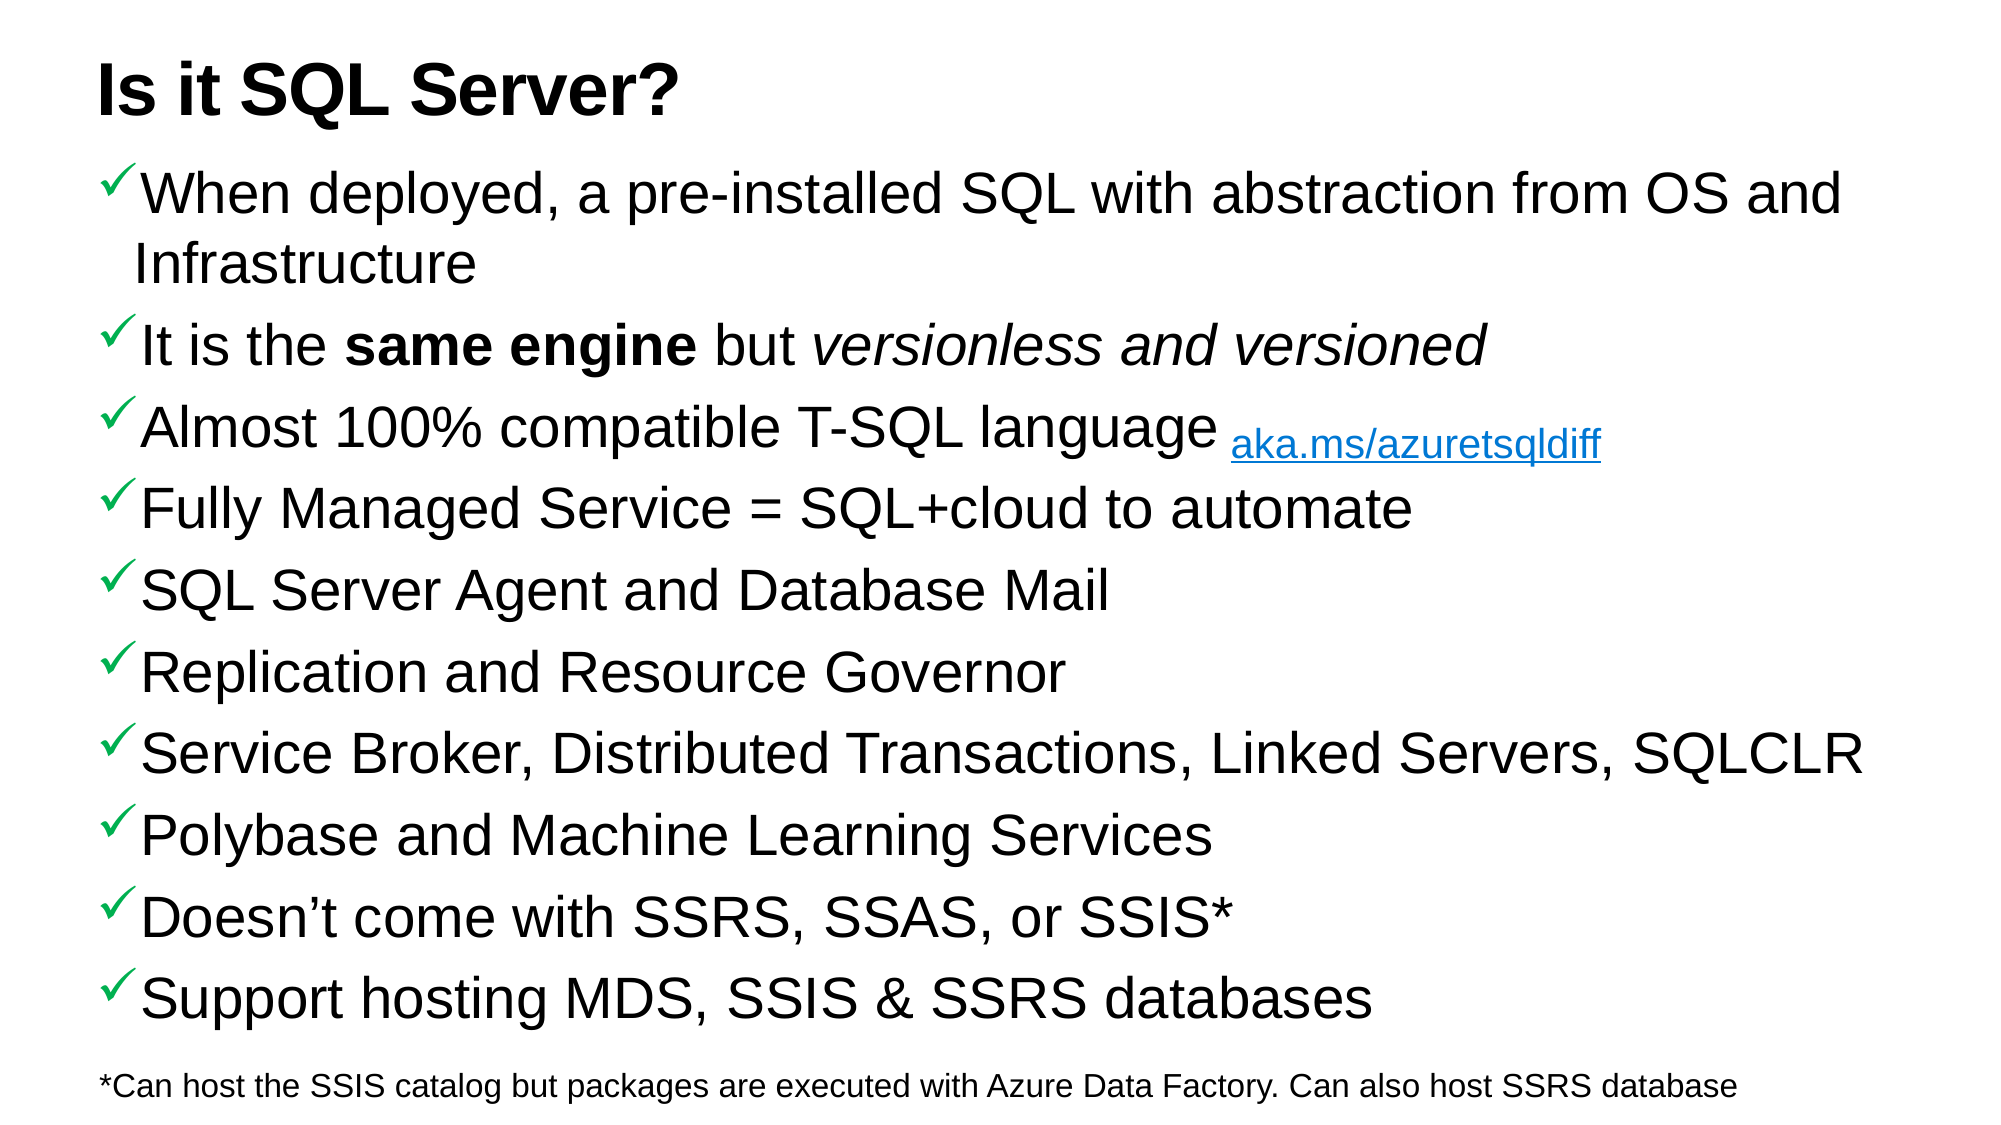

# Is it SQL Server?
When deployed, a pre-installed SQL with abstraction from OS and Infrastructure
It is the same engine but versionless and versioned
Almost 100% compatible T-SQL language
Fully Managed Service = SQL+cloud to automate
SQL Server Agent and Database Mail
Replication and Resource Governor
Service Broker, Distributed Transactions, Linked Servers, SQLCLR
Polybase and Machine Learning Services
Doesn’t come with SSRS, SSAS, or SSIS*
Support hosting MDS, SSIS & SSRS databases
aka.ms/azuretsqldiff
*Can host the SSIS catalog but packages are executed with Azure Data Factory. Can also host SSRS database